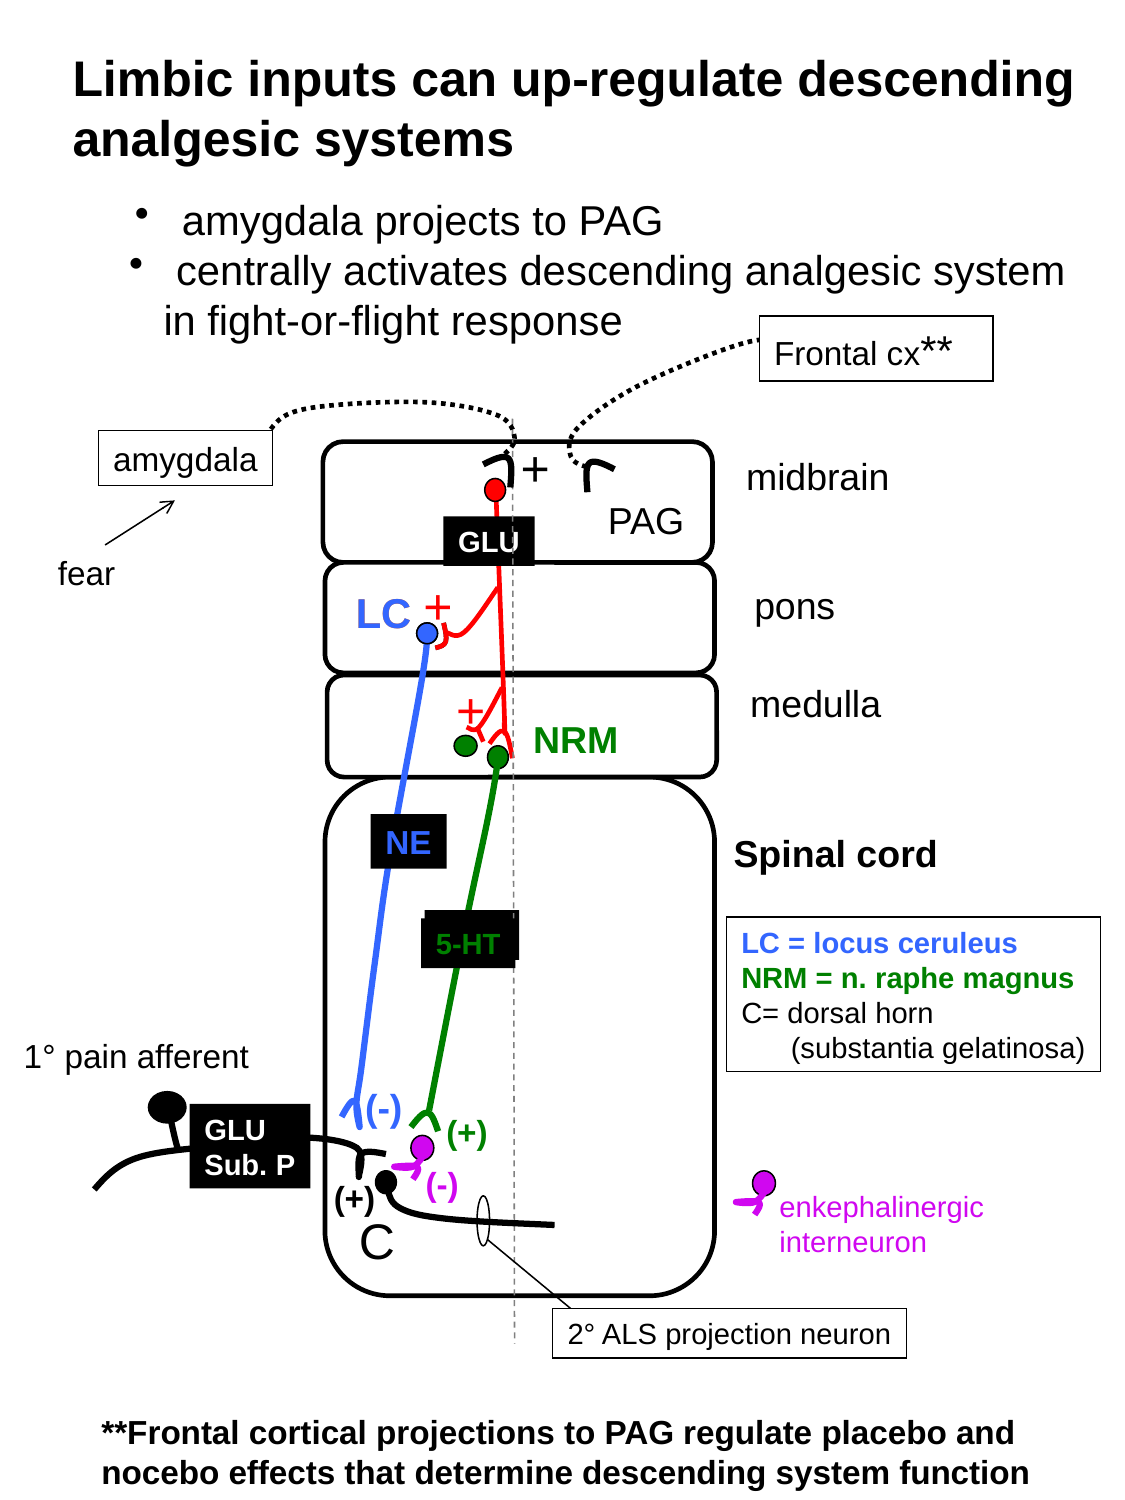

Limbic inputs can up-regulate descending
analgesic systems
 amygdala projects to PAG

 centrally activates descending analgesic system
   in fight-or-flight response
Frontal cx**

 midbrain

PAG
GLU

+
 pons
LC
LC

+
 medulla

NRM

NE
Spinal cord
5-HT
LC = locus ceruleus
NRM = n. raphe magnus
C= dorsal horn
      (substantia gelatinosa)
5-HT

1° pain afferent
(-)

(+)
GLU
Sub. P

(-)
(+)

enkephalinergic
interneuron

C

2° ALS projection neuron
+
amygdala

fear
**Frontal cortical projections to PAG regulate placebo and
nocebo effects that determine descending system function